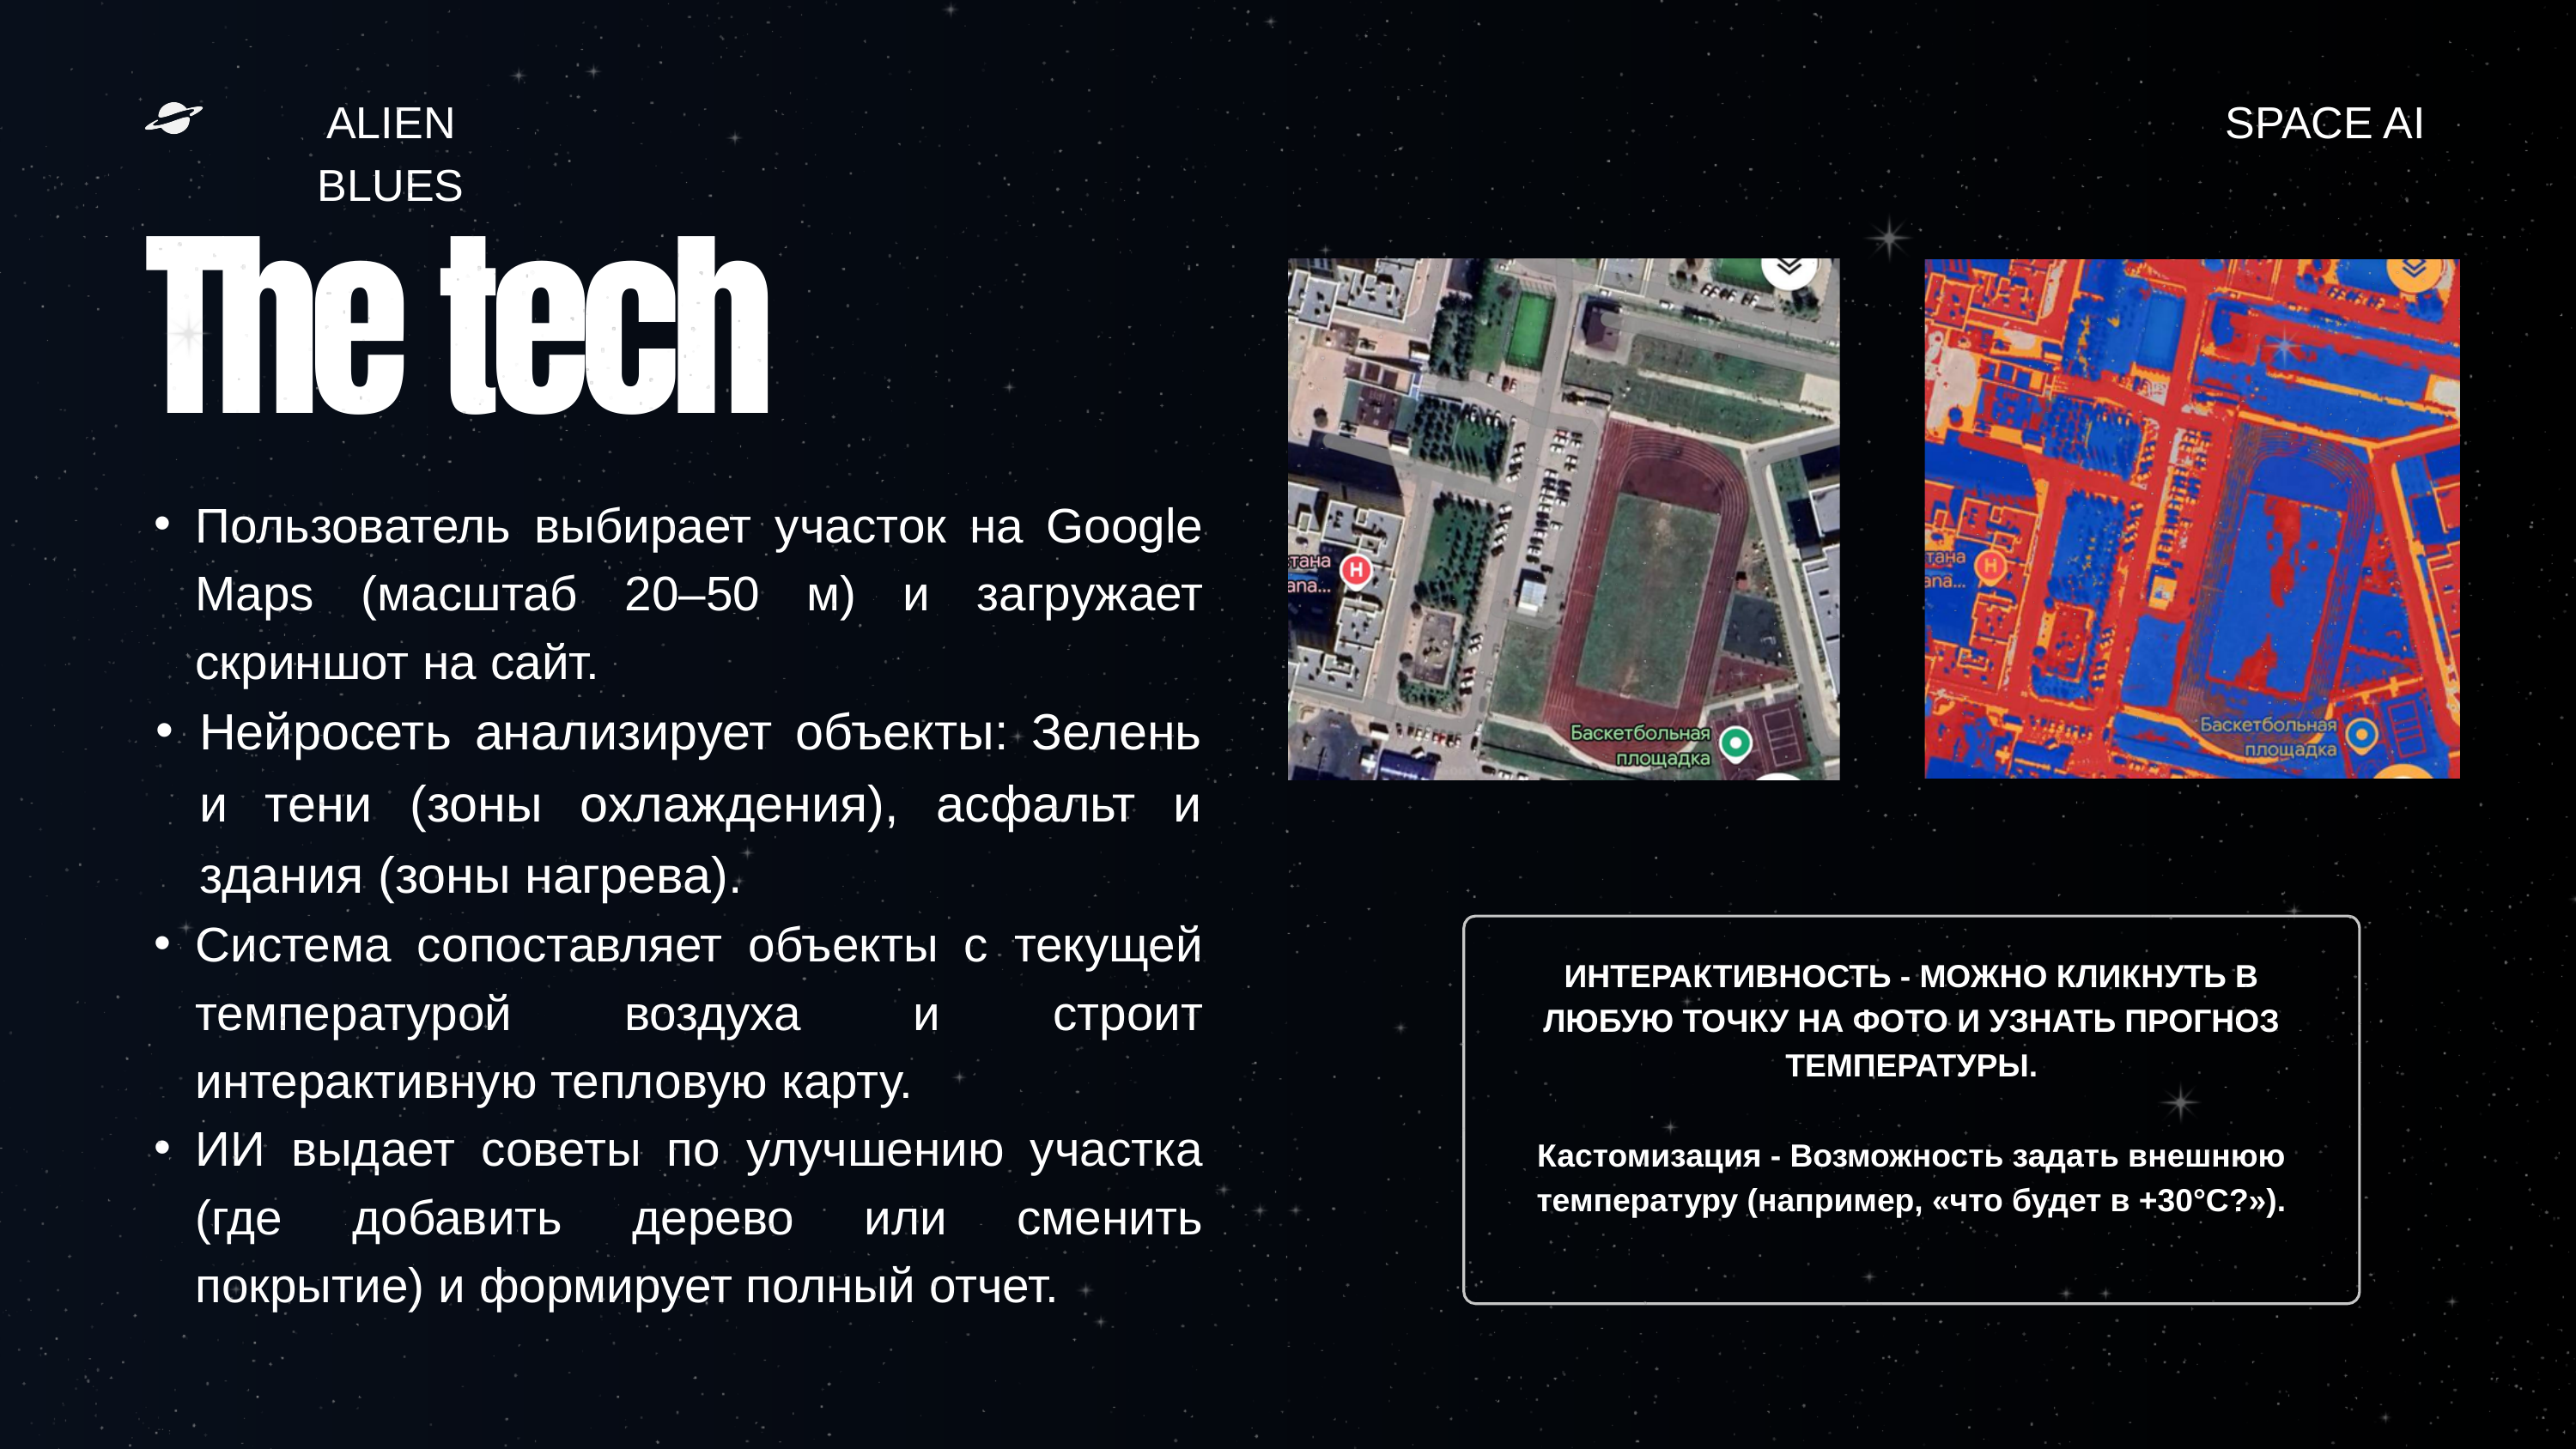

ALIEN BLUES
SPACE AI

The tech

Пользователь выбирает участок на Google Maps (масштаб 20–50 м) и загружает скриншот на сайт.
Нейросеть анализирует объекты: Зелень и тени (зоны охлаждения), асфальт и здания (зоны нагрева).
Система сопоставляет объекты с текущей температурой воздуха и строит интерактивную тепловую карту.
ИИ выдает советы по улучшению участка (где добавить дерево или сменить покрытие) и формирует полный отчет.

ИНТЕРАКТИВНОСТЬ - МОЖНО КЛИКНУТЬ В ЛЮБУЮ ТОЧКУ НА ФОТО И УЗНАТЬ ПРОГНОЗ ТЕМПЕРАТУРЫ.

Кастомизация - Возможность задать внешнюю температуру (например, «что будет в +30°C?»).